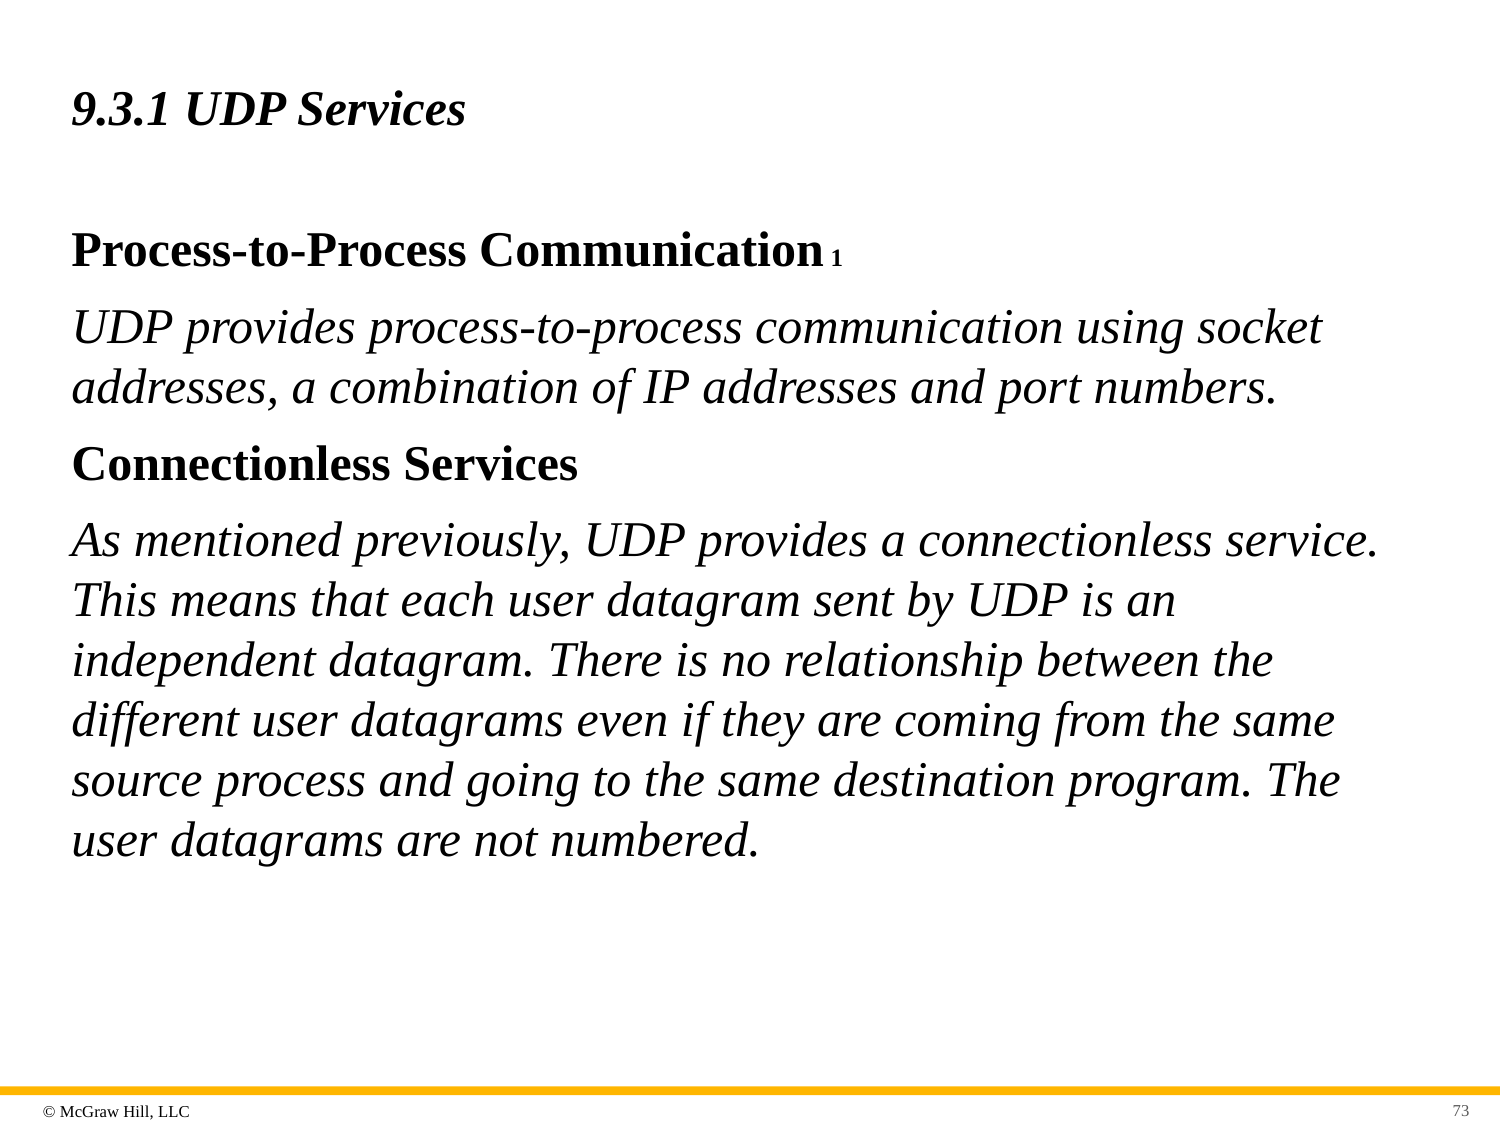

# 9.3.1 UDP Services
Process-to-Process Communication 1
UDP provides process-to-process communication using socket addresses, a combination of IP addresses and port numbers.
Connectionless Services
As mentioned previously, UDP provides a connectionless service. This means that each user datagram sent by UDP is an independent datagram. There is no relationship between the different user datagrams even if they are coming from the same source process and going to the same destination program. The user datagrams are not numbered.

73